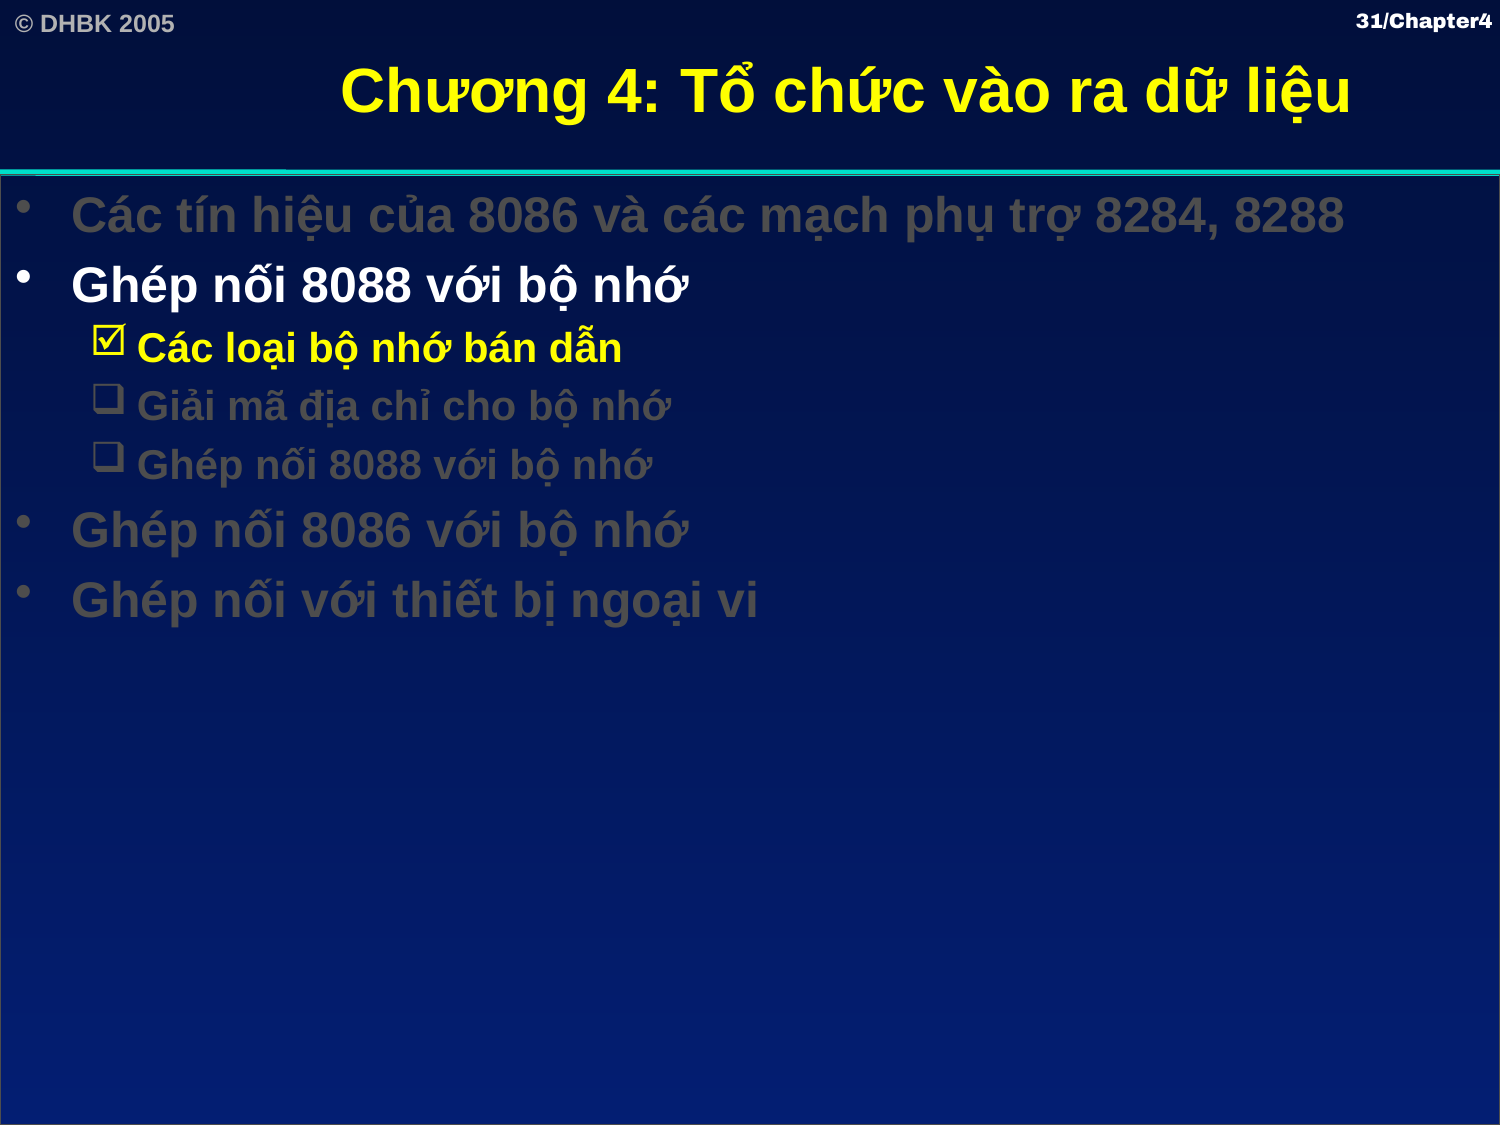

# Chương 4: Tổ chức vào ra dữ liệu
31/Chapter4
Các tín hiệu của 8086 và các mạch phụ trợ 8284, 8288
Ghép nối 8088 với bộ nhớ
Các loại bộ nhớ bán dẫn
Giải mã địa chỉ cho bộ nhớ
Ghép nối 8088 với bộ nhớ
Ghép nối 8086 với bộ nhớ
Ghép nối với thiết bị ngoại vi